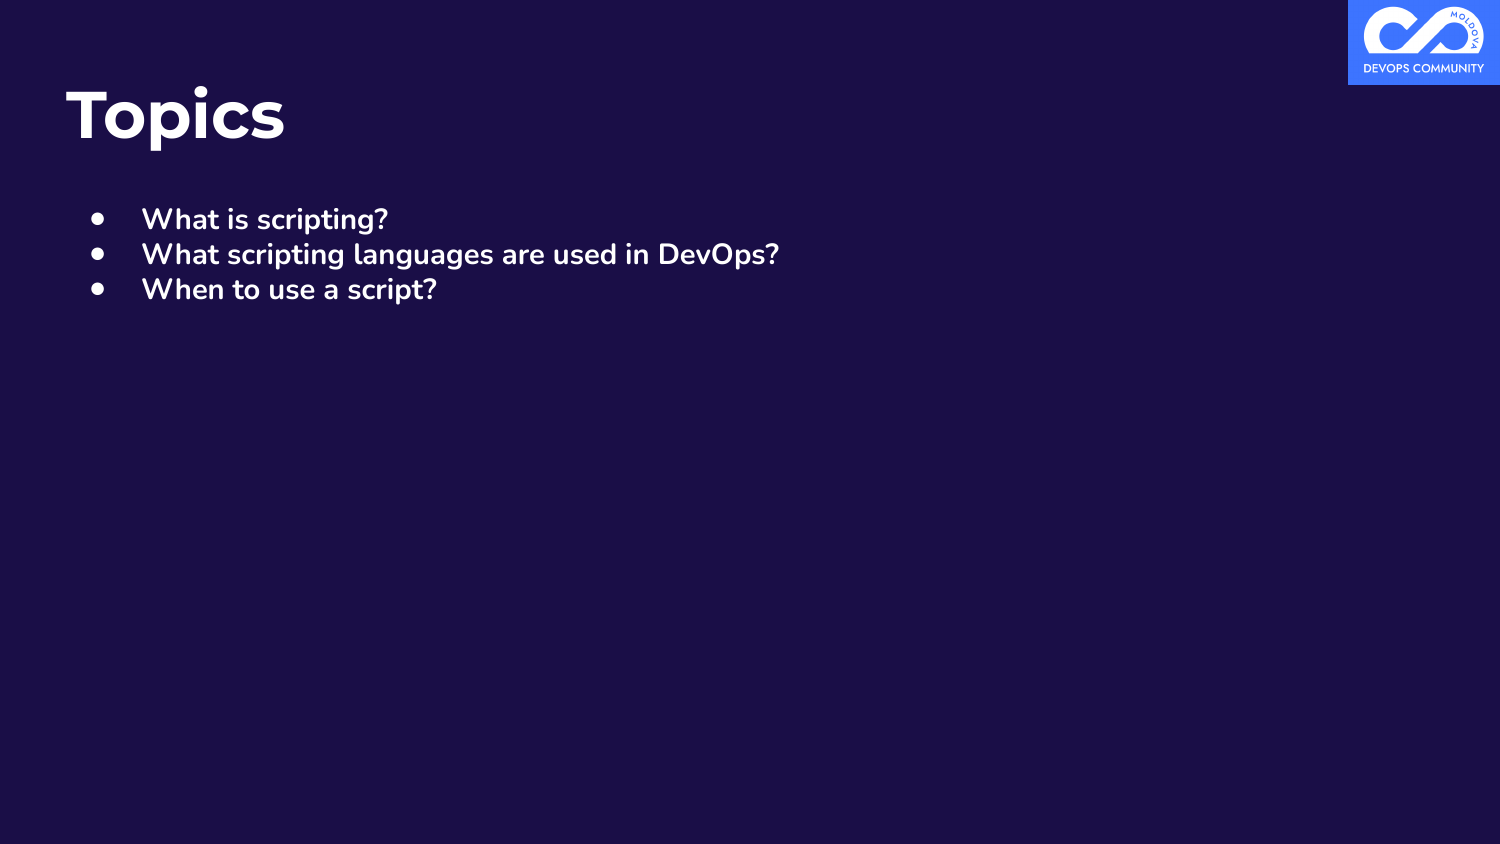

# Topics
What is scripting?
What scripting languages are used in DevOps?
When to use a script?